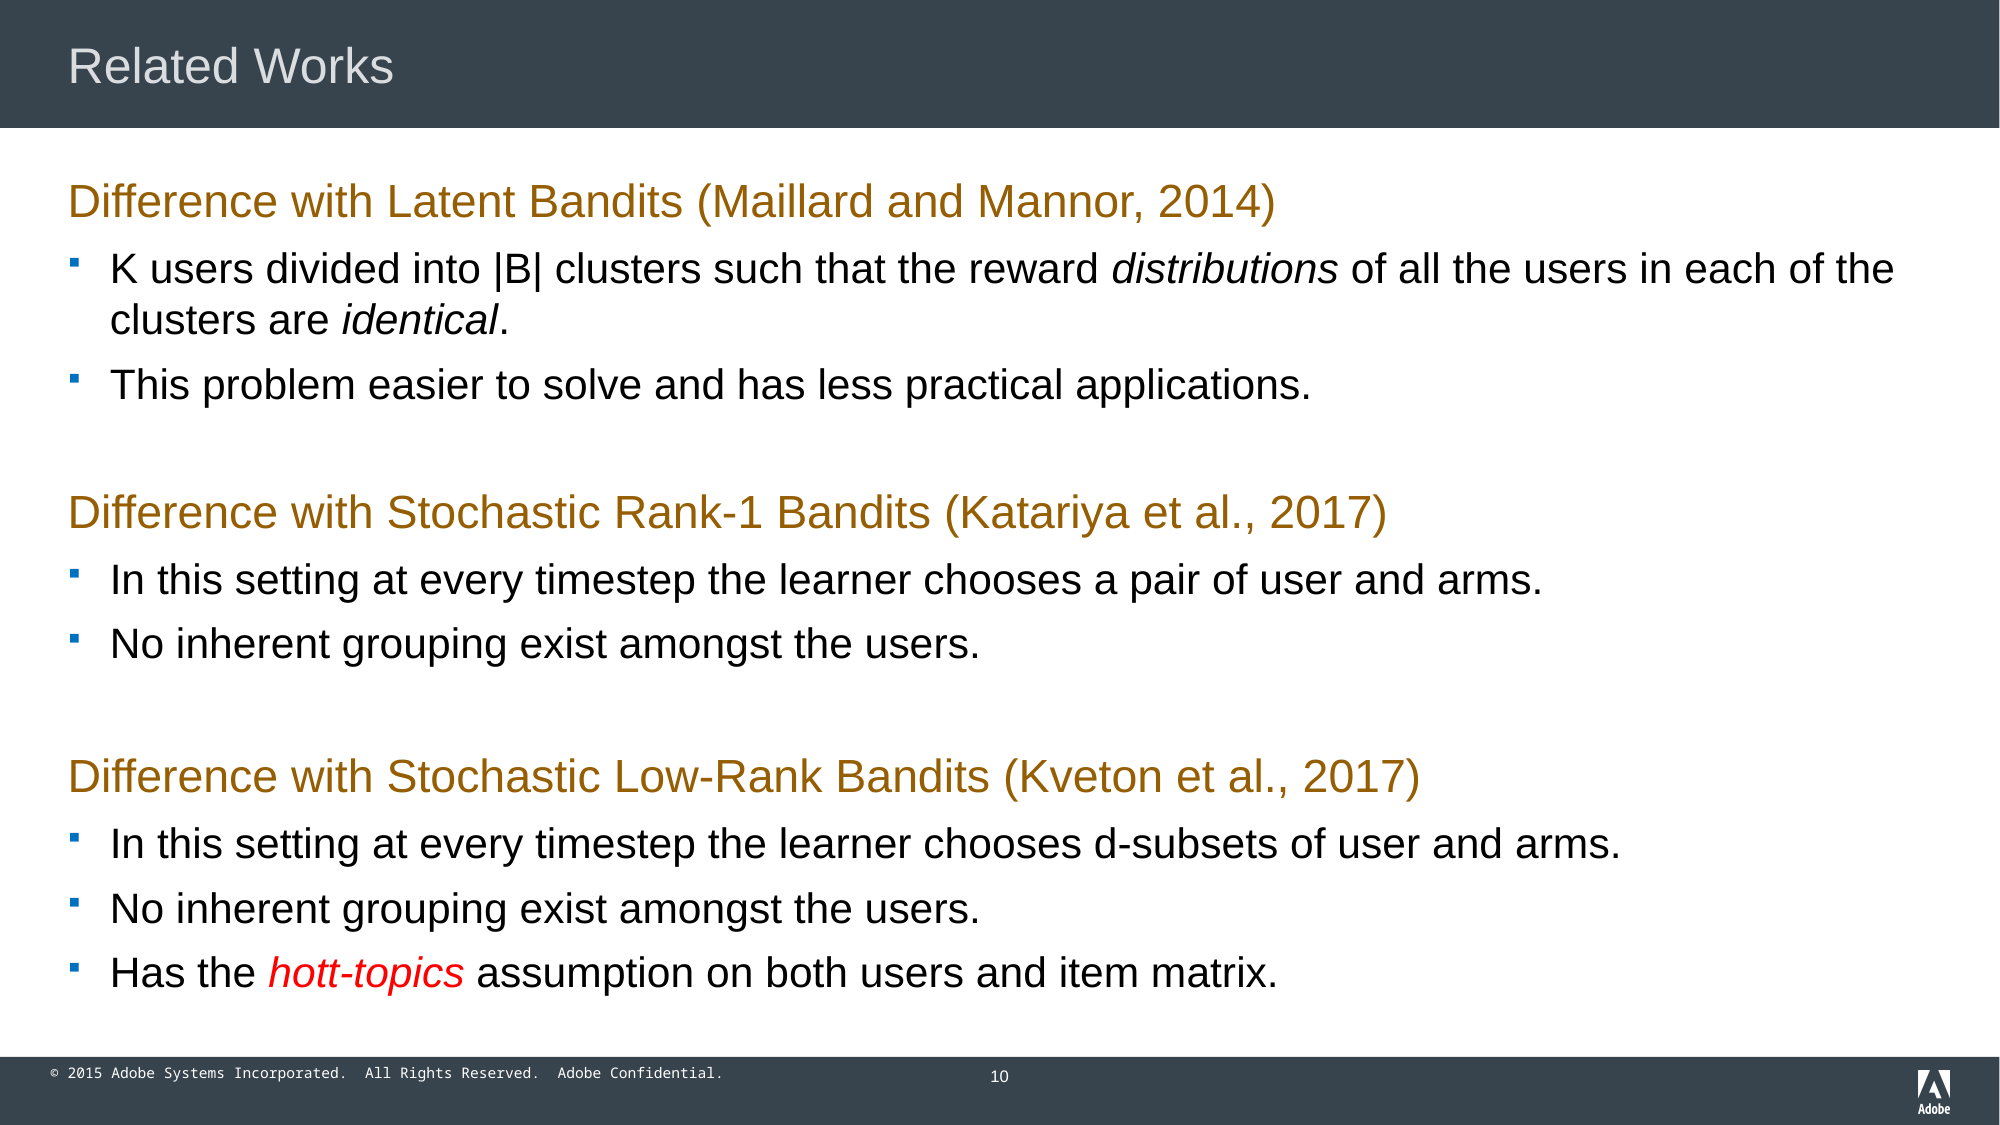

# Related Works
Difference with Latent Bandits (Maillard and Mannor, 2014)
K users divided into |B| clusters such that the reward distributions of all the users in each of the clusters are identical.
This problem easier to solve and has less practical applications.

Difference with Stochastic Rank-1 Bandits (Katariya et al., 2017)
In this setting at every timestep the learner chooses a pair of user and arms.
No inherent grouping exist amongst the users.

Difference with Stochastic Low-Rank Bandits (Kveton et al., 2017)
In this setting at every timestep the learner chooses d-subsets of user and arms.
No inherent grouping exist amongst the users.
Has the hott-topics assumption on both users and item matrix.

10